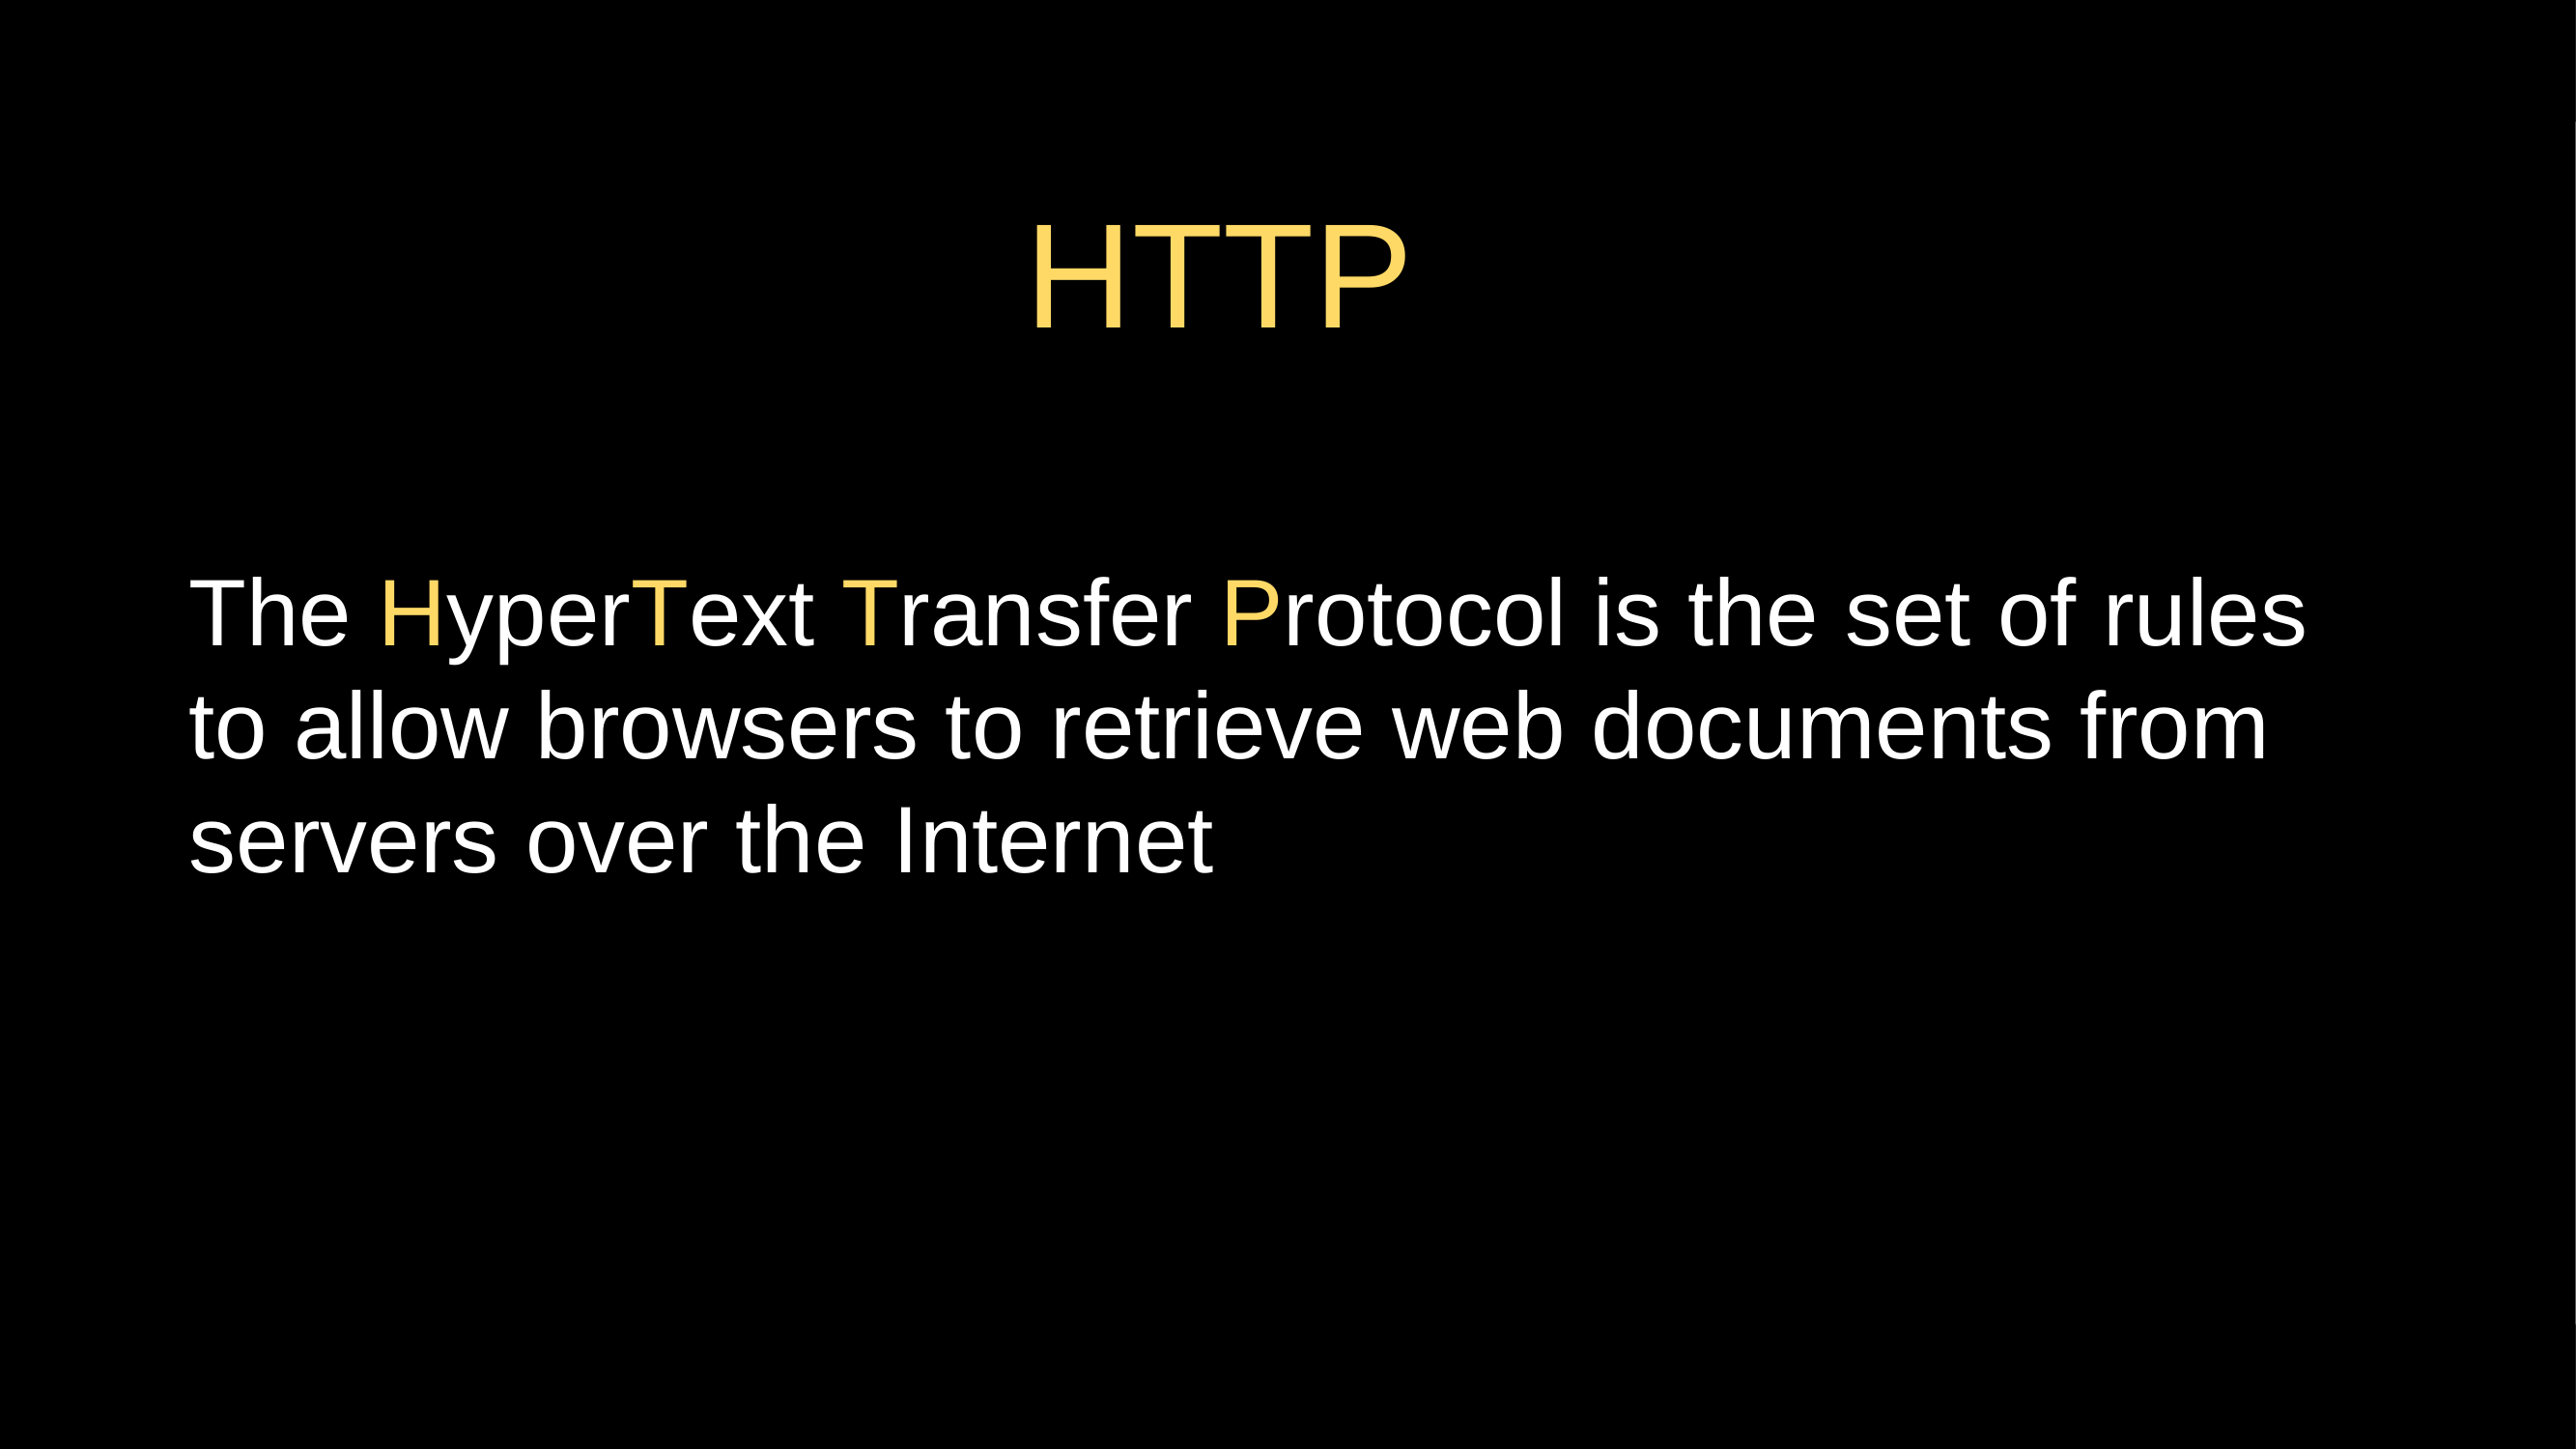

# HTTP
The HyperText Transfer Protocol is the set of rules to allow browsers to retrieve web documents from servers over the Internet